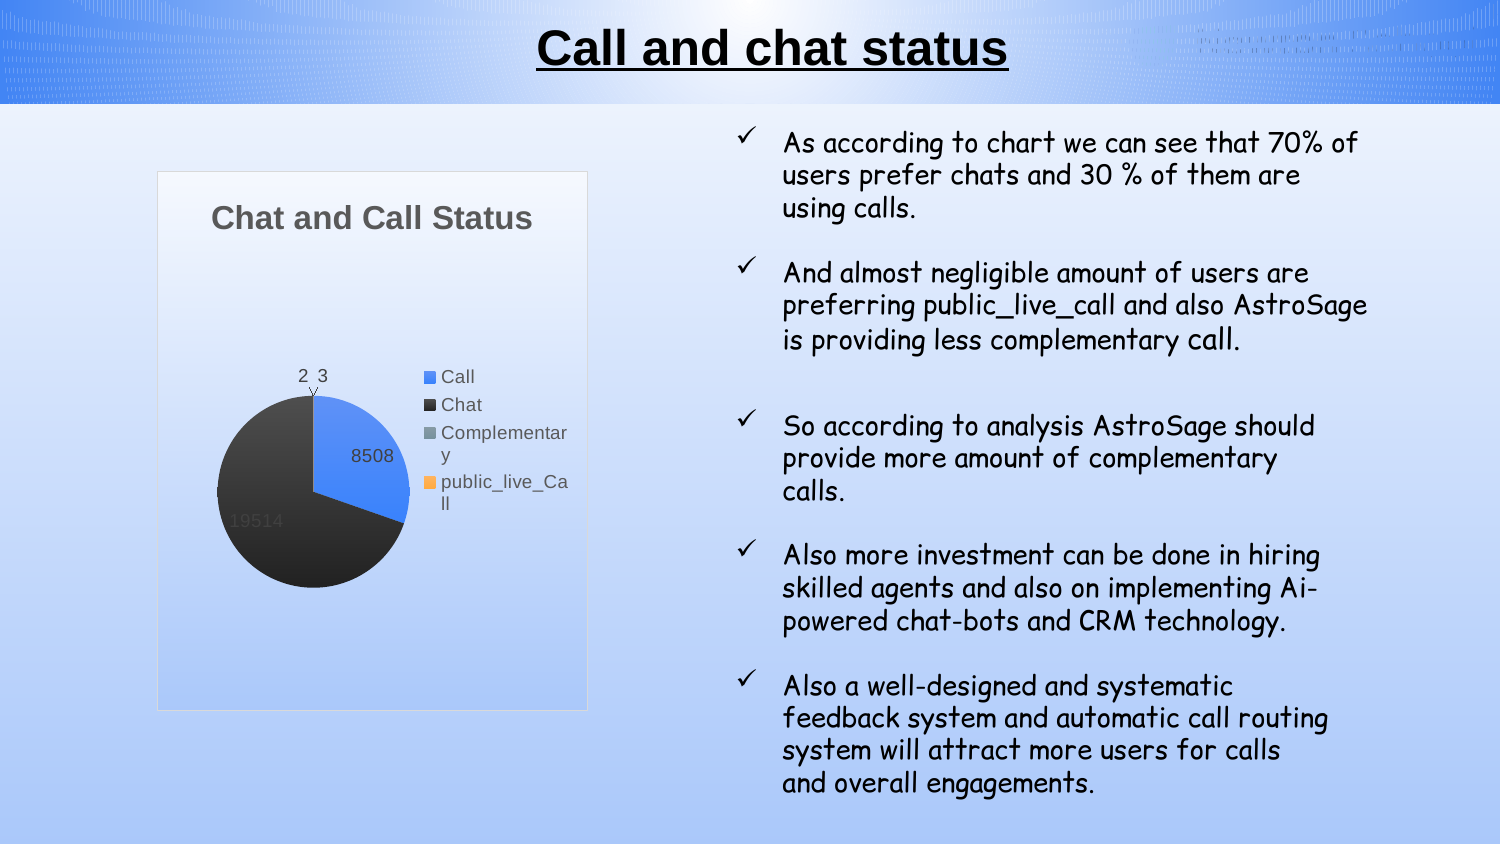

Call and chat status

As according to chart we can see that 70% of users prefer chats and 30 % of them are using calls.

And almost negligible amount of users are preferring public_live_call and also AstroSage is providing less complementary call.

### Chart: Chat and Call Status

| Category | Total |
|---|---|
| Call | 8508.0 |
| Chat | 19514.0 |
| Complementary | 2.0 |
| public_live_Call | 3.0 |
So according to analysis AstroSage should provide more amount of complementary calls.

Also more investment can be done in hiring skilled agents and also on implementing Ai-powered chat-bots and CRM technology.

Also a well-designed and systematic feedback system and automatic call routing system will attract more users for calls and overall engagements.